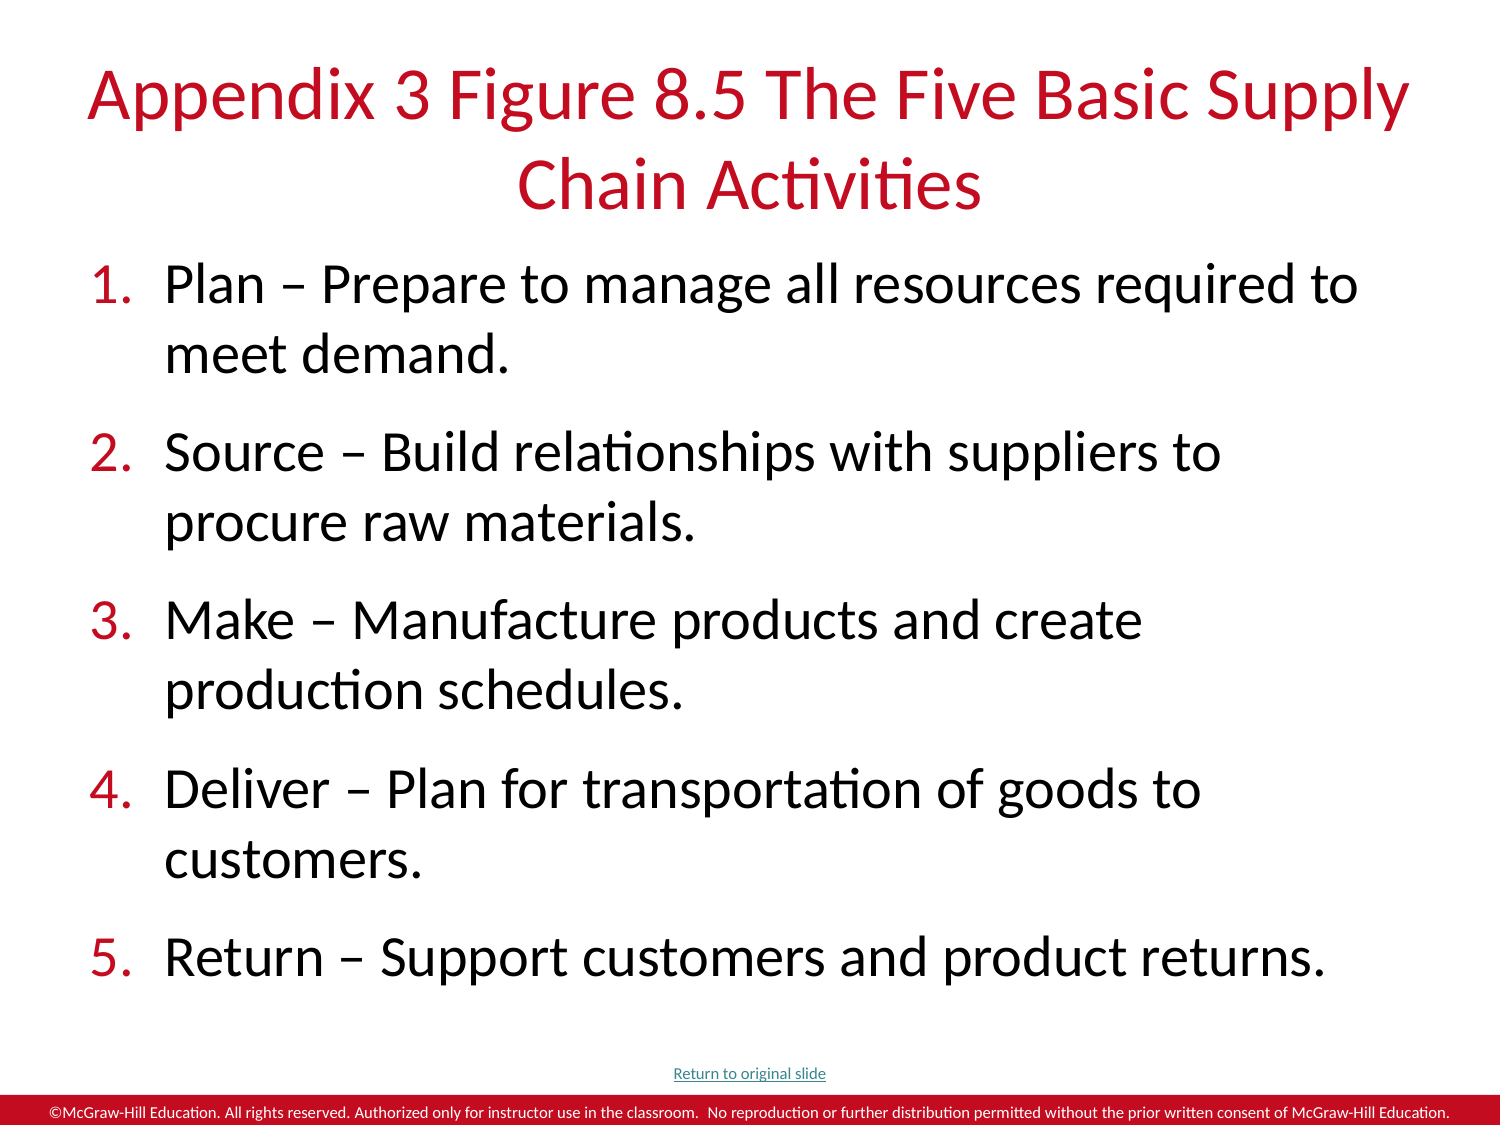

# Appendix 3 Figure 8.5 The Five Basic Supply Chain Activities
Plan – Prepare to manage all resources required to meet demand.
Source – Build relationships with suppliers to procure raw materials.
Make – Manufacture products and create production schedules.
Deliver – Plan for transportation of goods to customers.
Return – Support customers and product returns.
Return to original slide